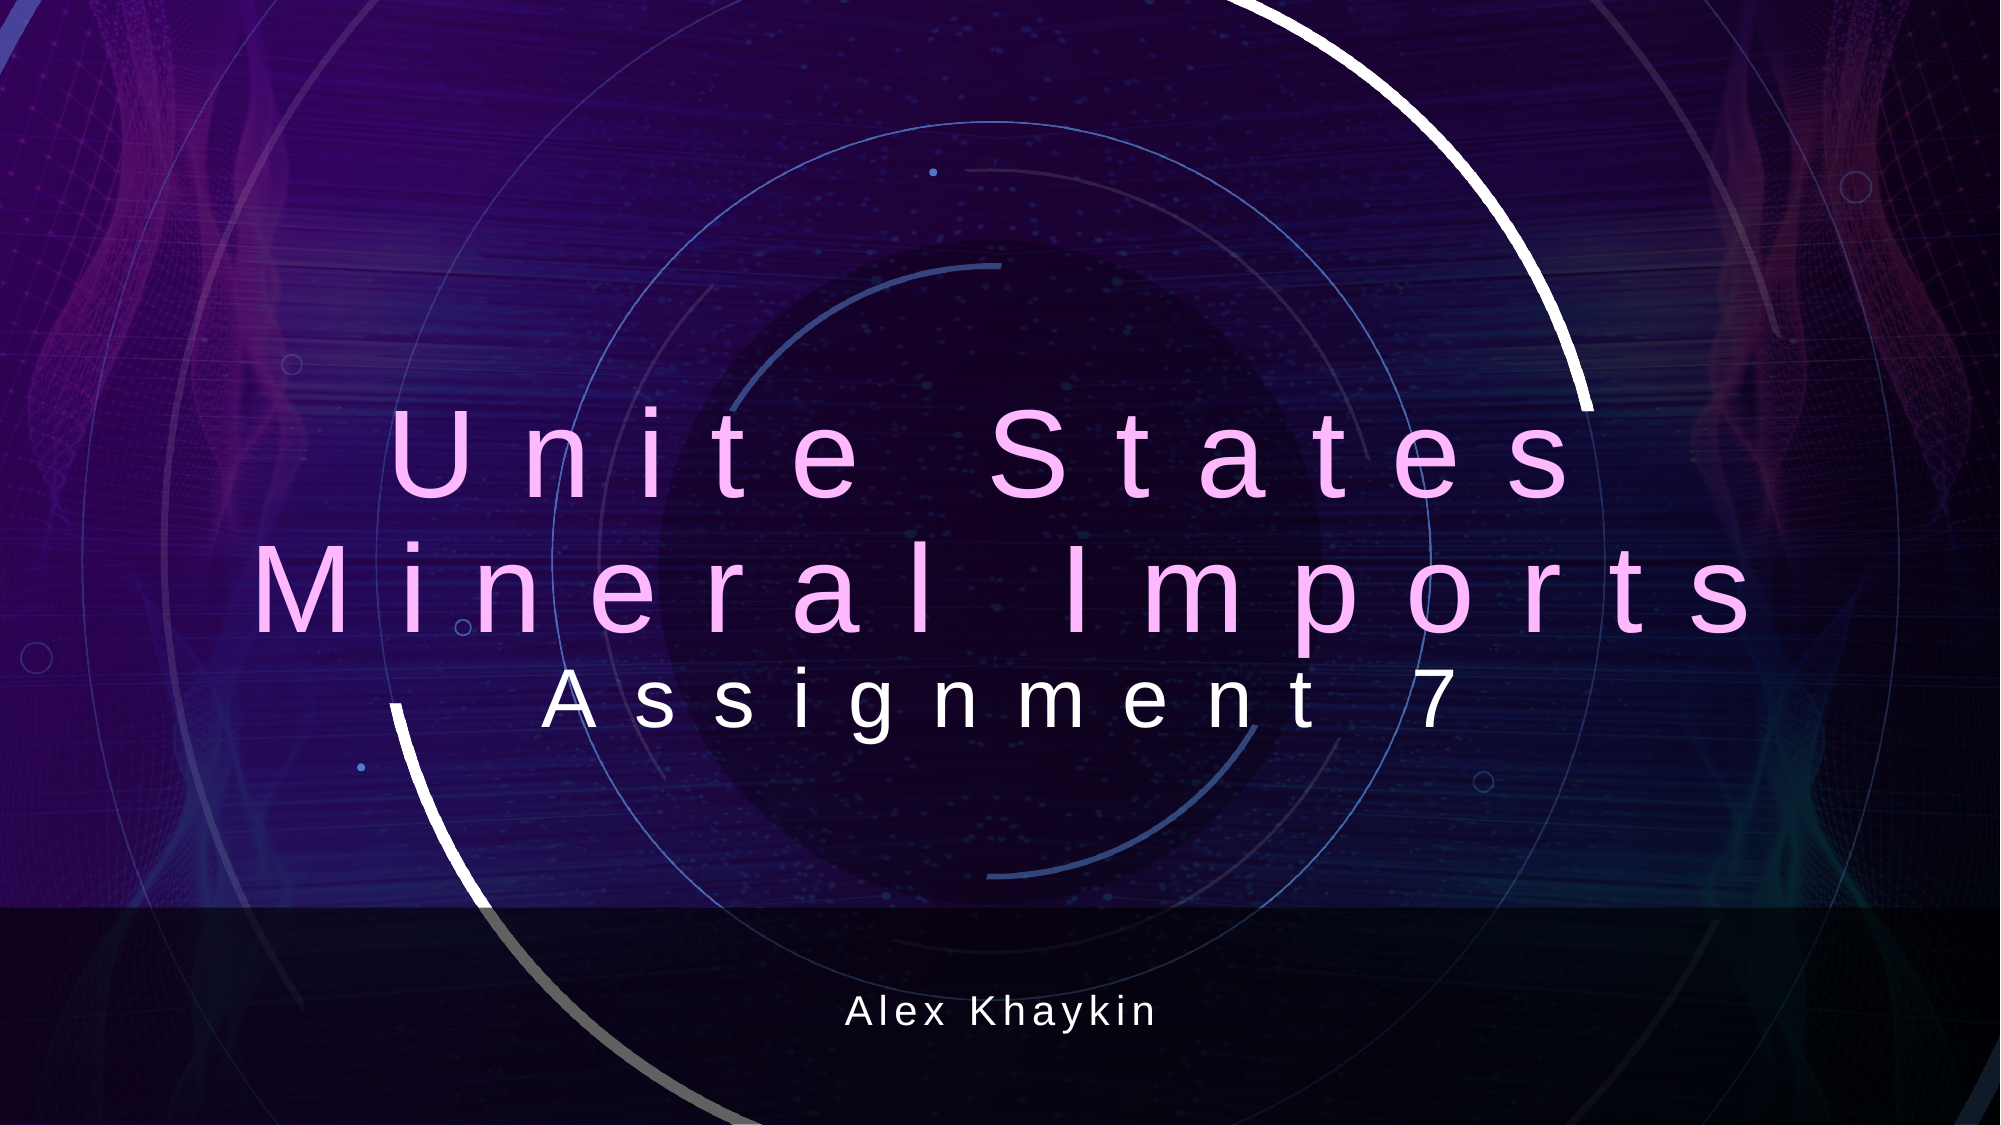

# Unite States Mineral Imports
Assignment 7
Alex Khaykin